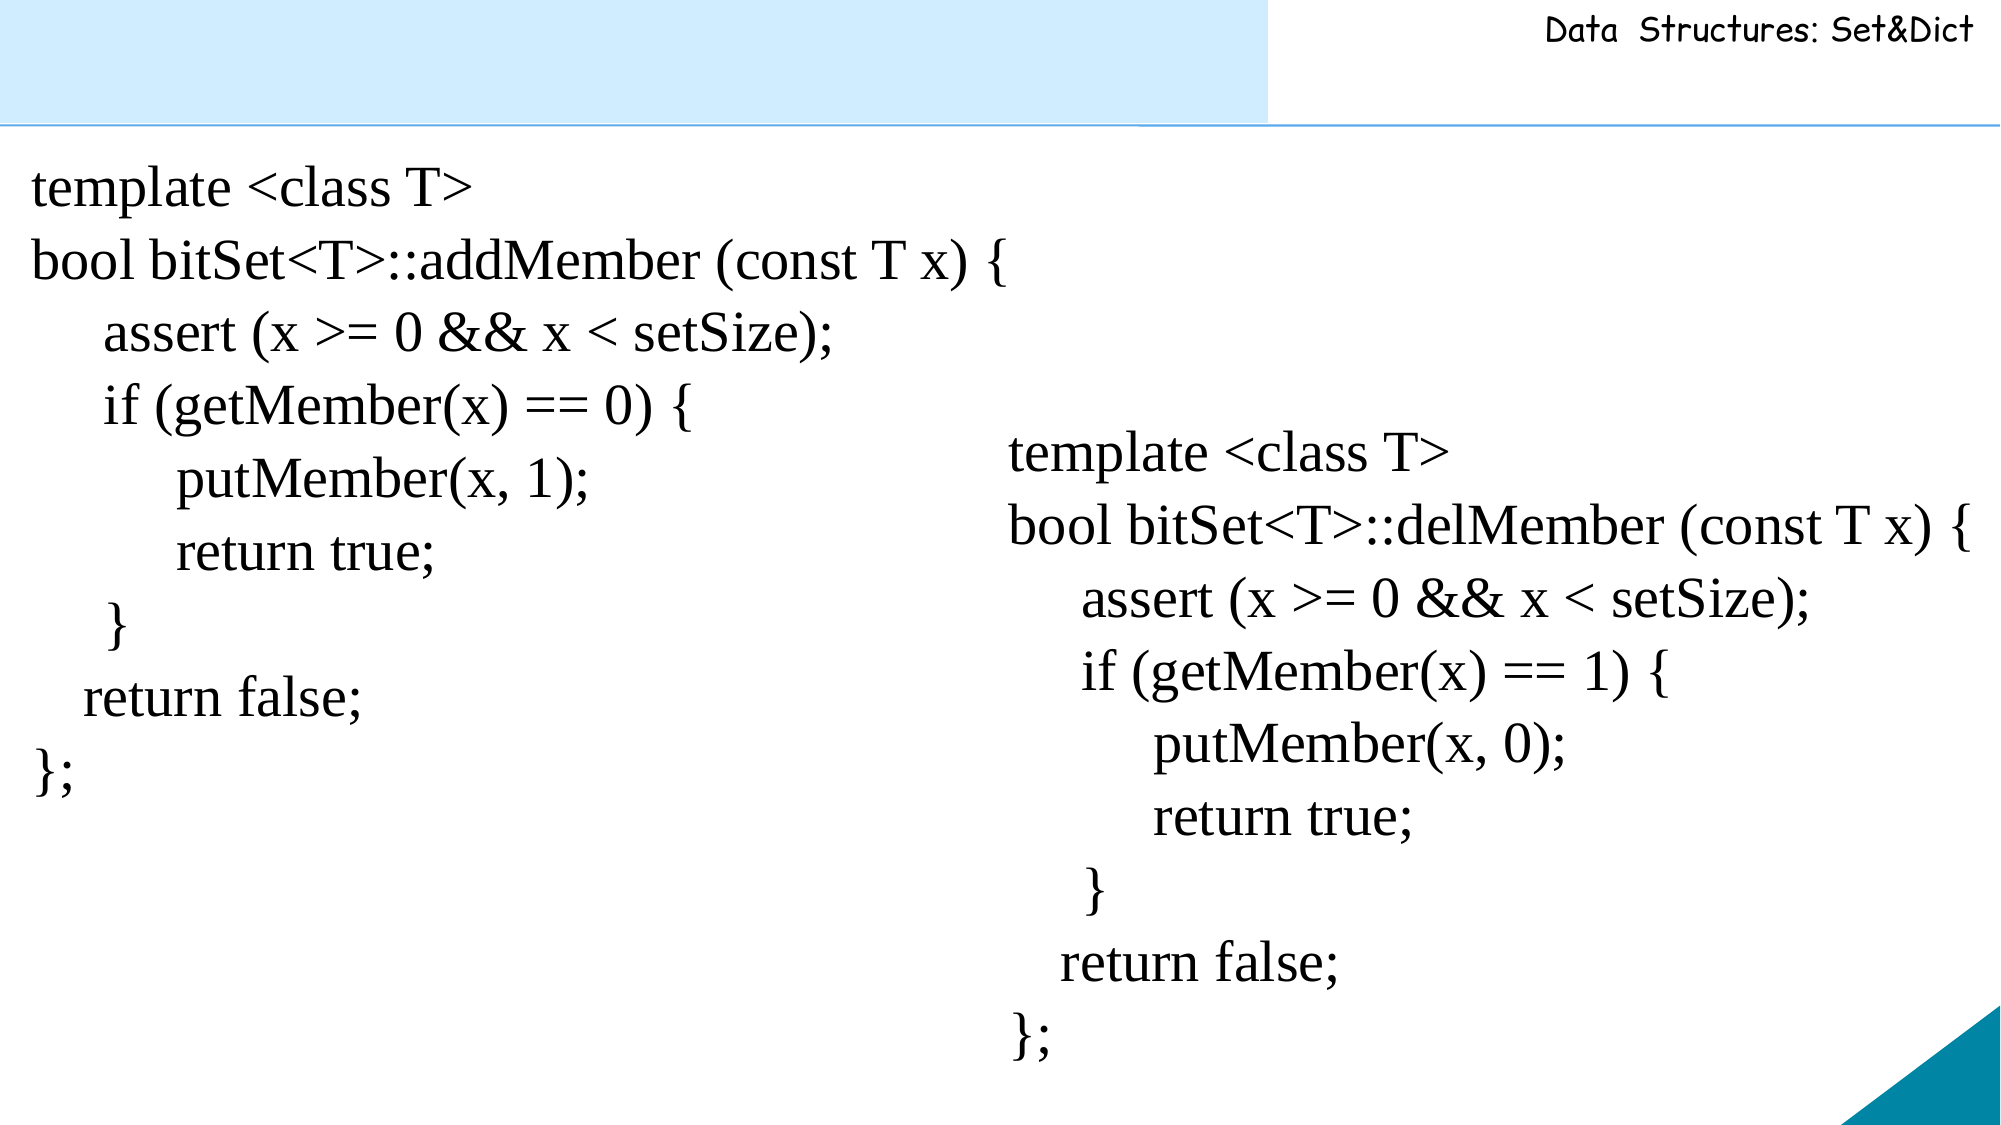

template <class T>
bool bitSet<T>::addMember (const T x) {
     assert (x >= 0 && x < setSize);
     if (getMember(x) == 0) {
          putMember(x, 1);
          return true;
     }
	 return false;
};

template <class T>
bool bitSet<T>::delMember (const T x) {
     assert (x >= 0 && x < setSize);
     if (getMember(x) == 1) {
          putMember(x, 0);
          return true;
     }
	 return false;
};